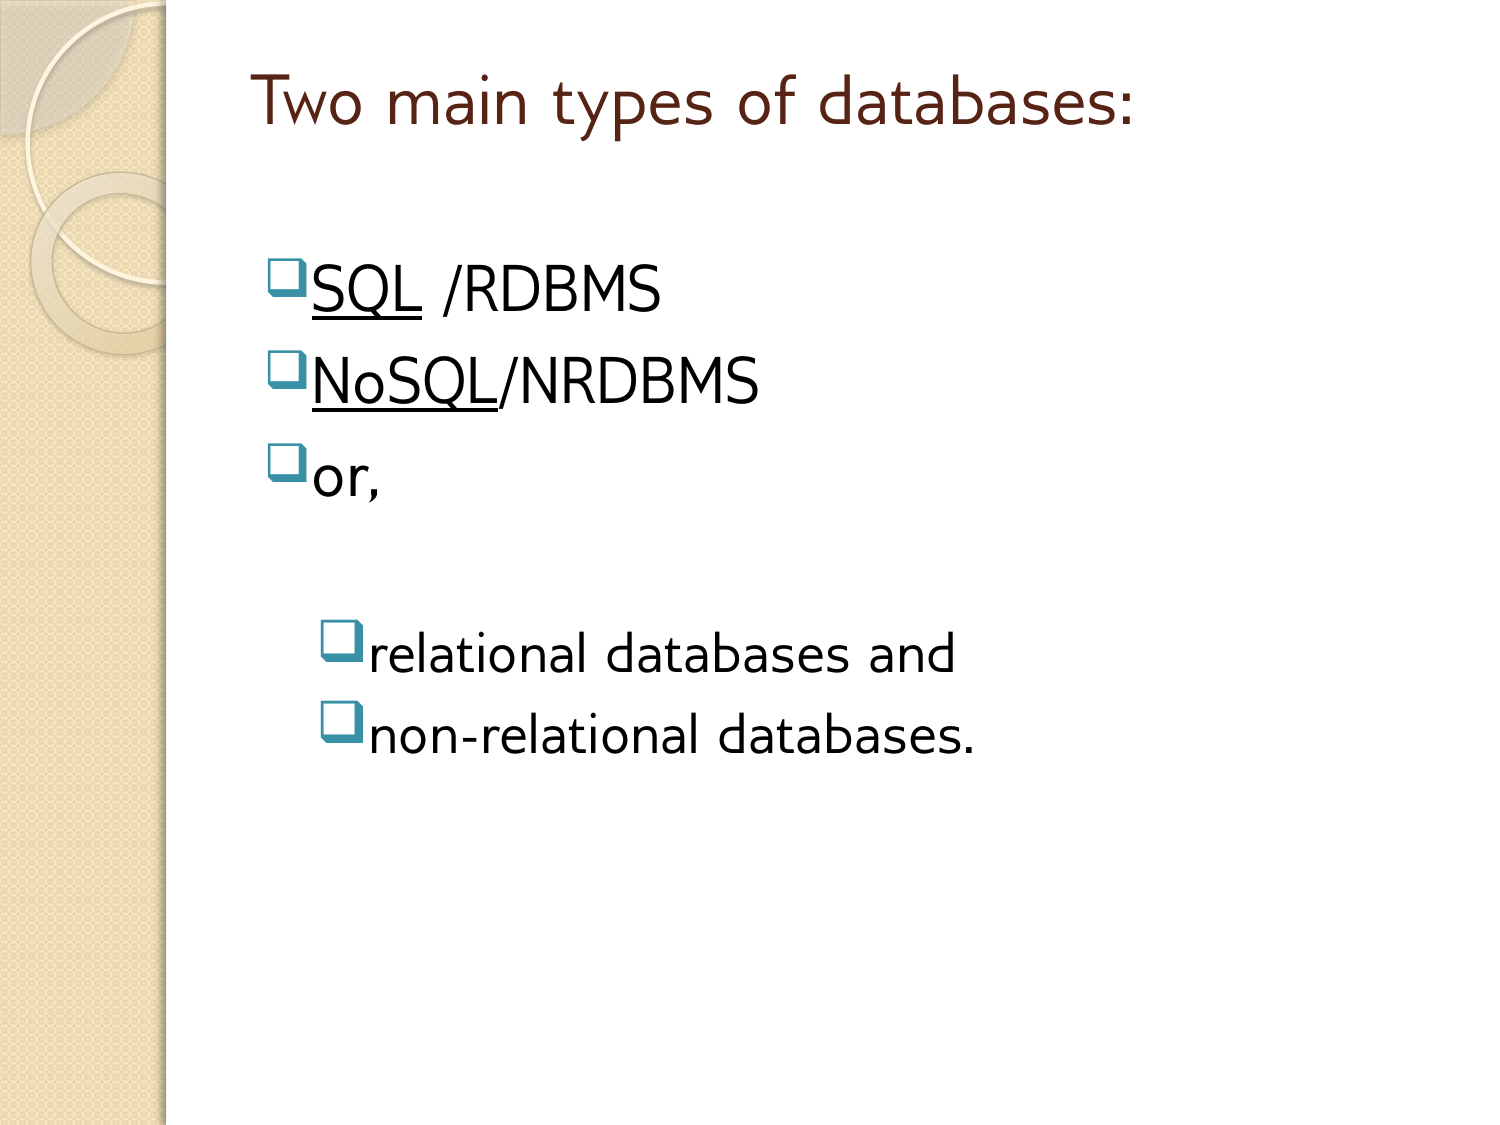

# Two main types of databases:
SQL /RDBMS
NoSQL/NRDBMS
or,

relational databases and
non-relational databases.